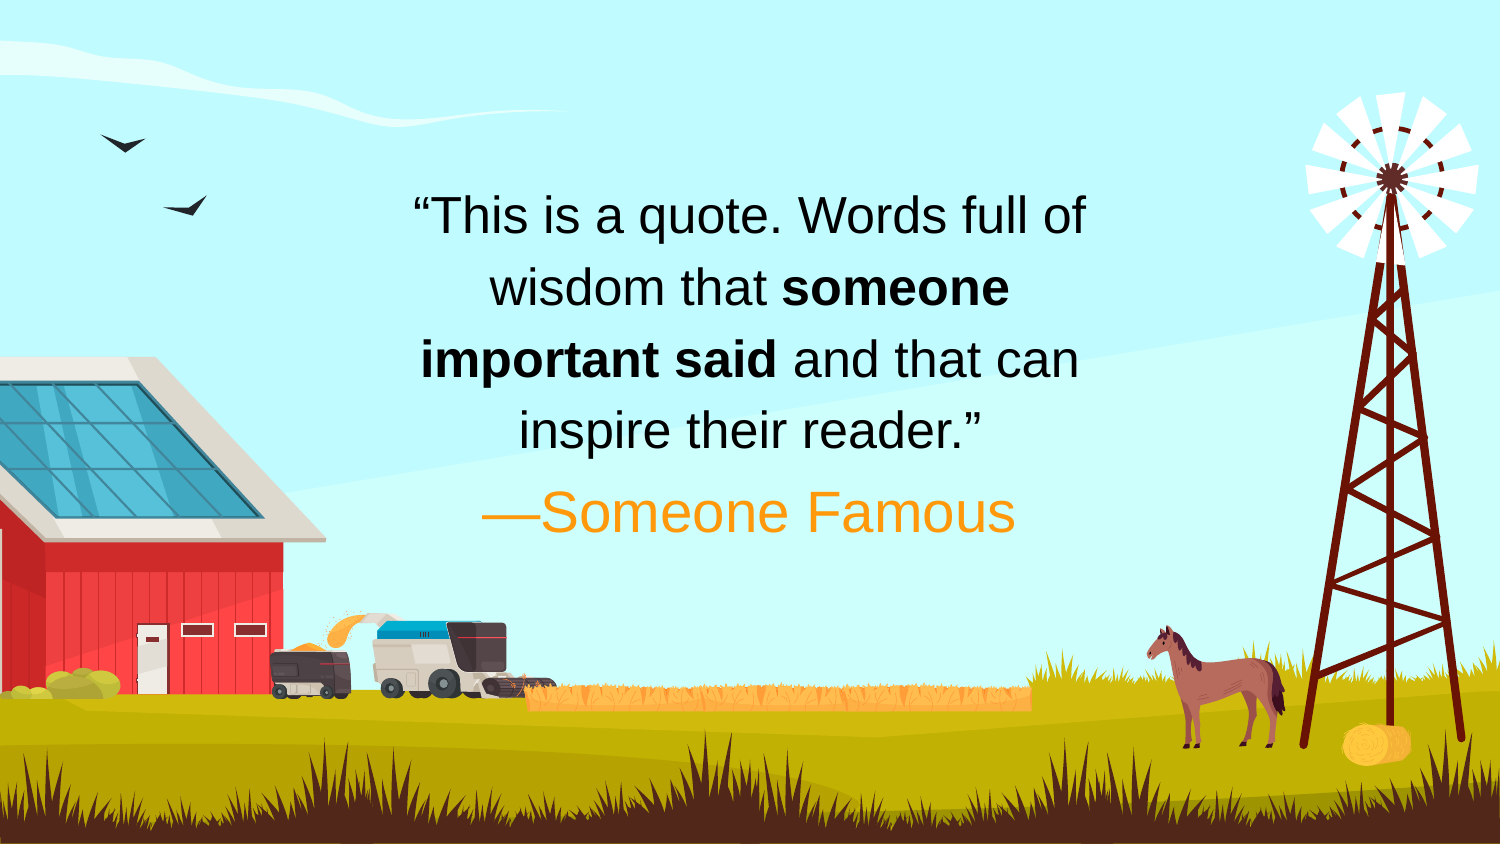

“This is a quote. Words full of wisdom that someone important said and that can inspire their reader.”

# —Someone Famous